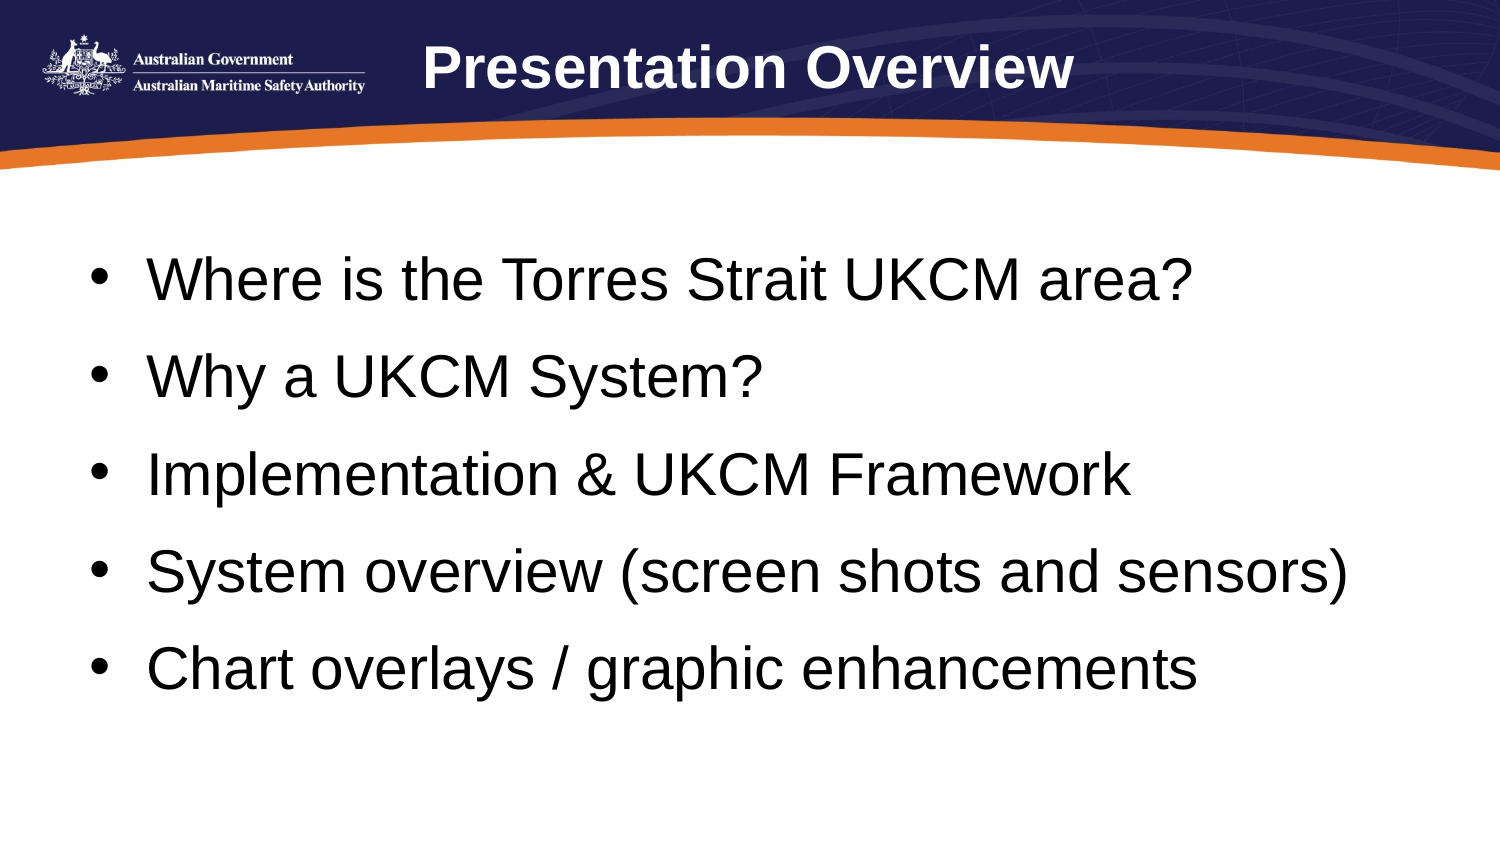

# Presentation Overview
Where is the Torres Strait UKCM area?
Why a UKCM System?
Implementation & UKCM Framework
System overview (screen shots and sensors)
Chart overlays / graphic enhancements